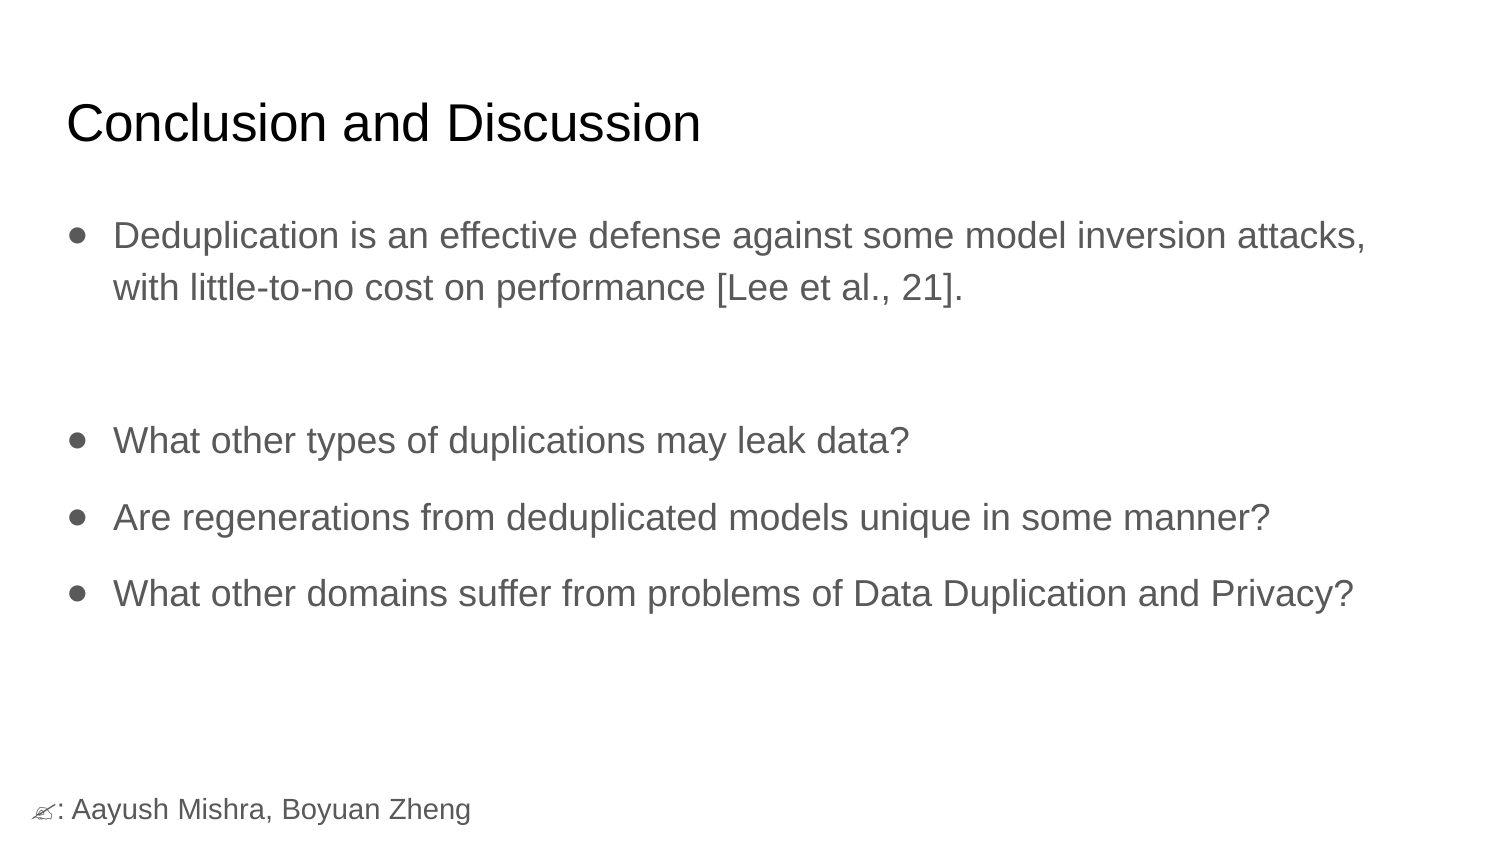

# Conclusion and Discussion
Deduplication is an effective defense against some model inversion attacks, with little-to-no cost on performance [Lee et al., 21].

What other types of duplications may leak data?
Are regenerations from deduplicated models unique in some manner?
What other domains suffer from problems of Data Duplication and Privacy?
✍️: Aayush Mishra, Boyuan Zheng